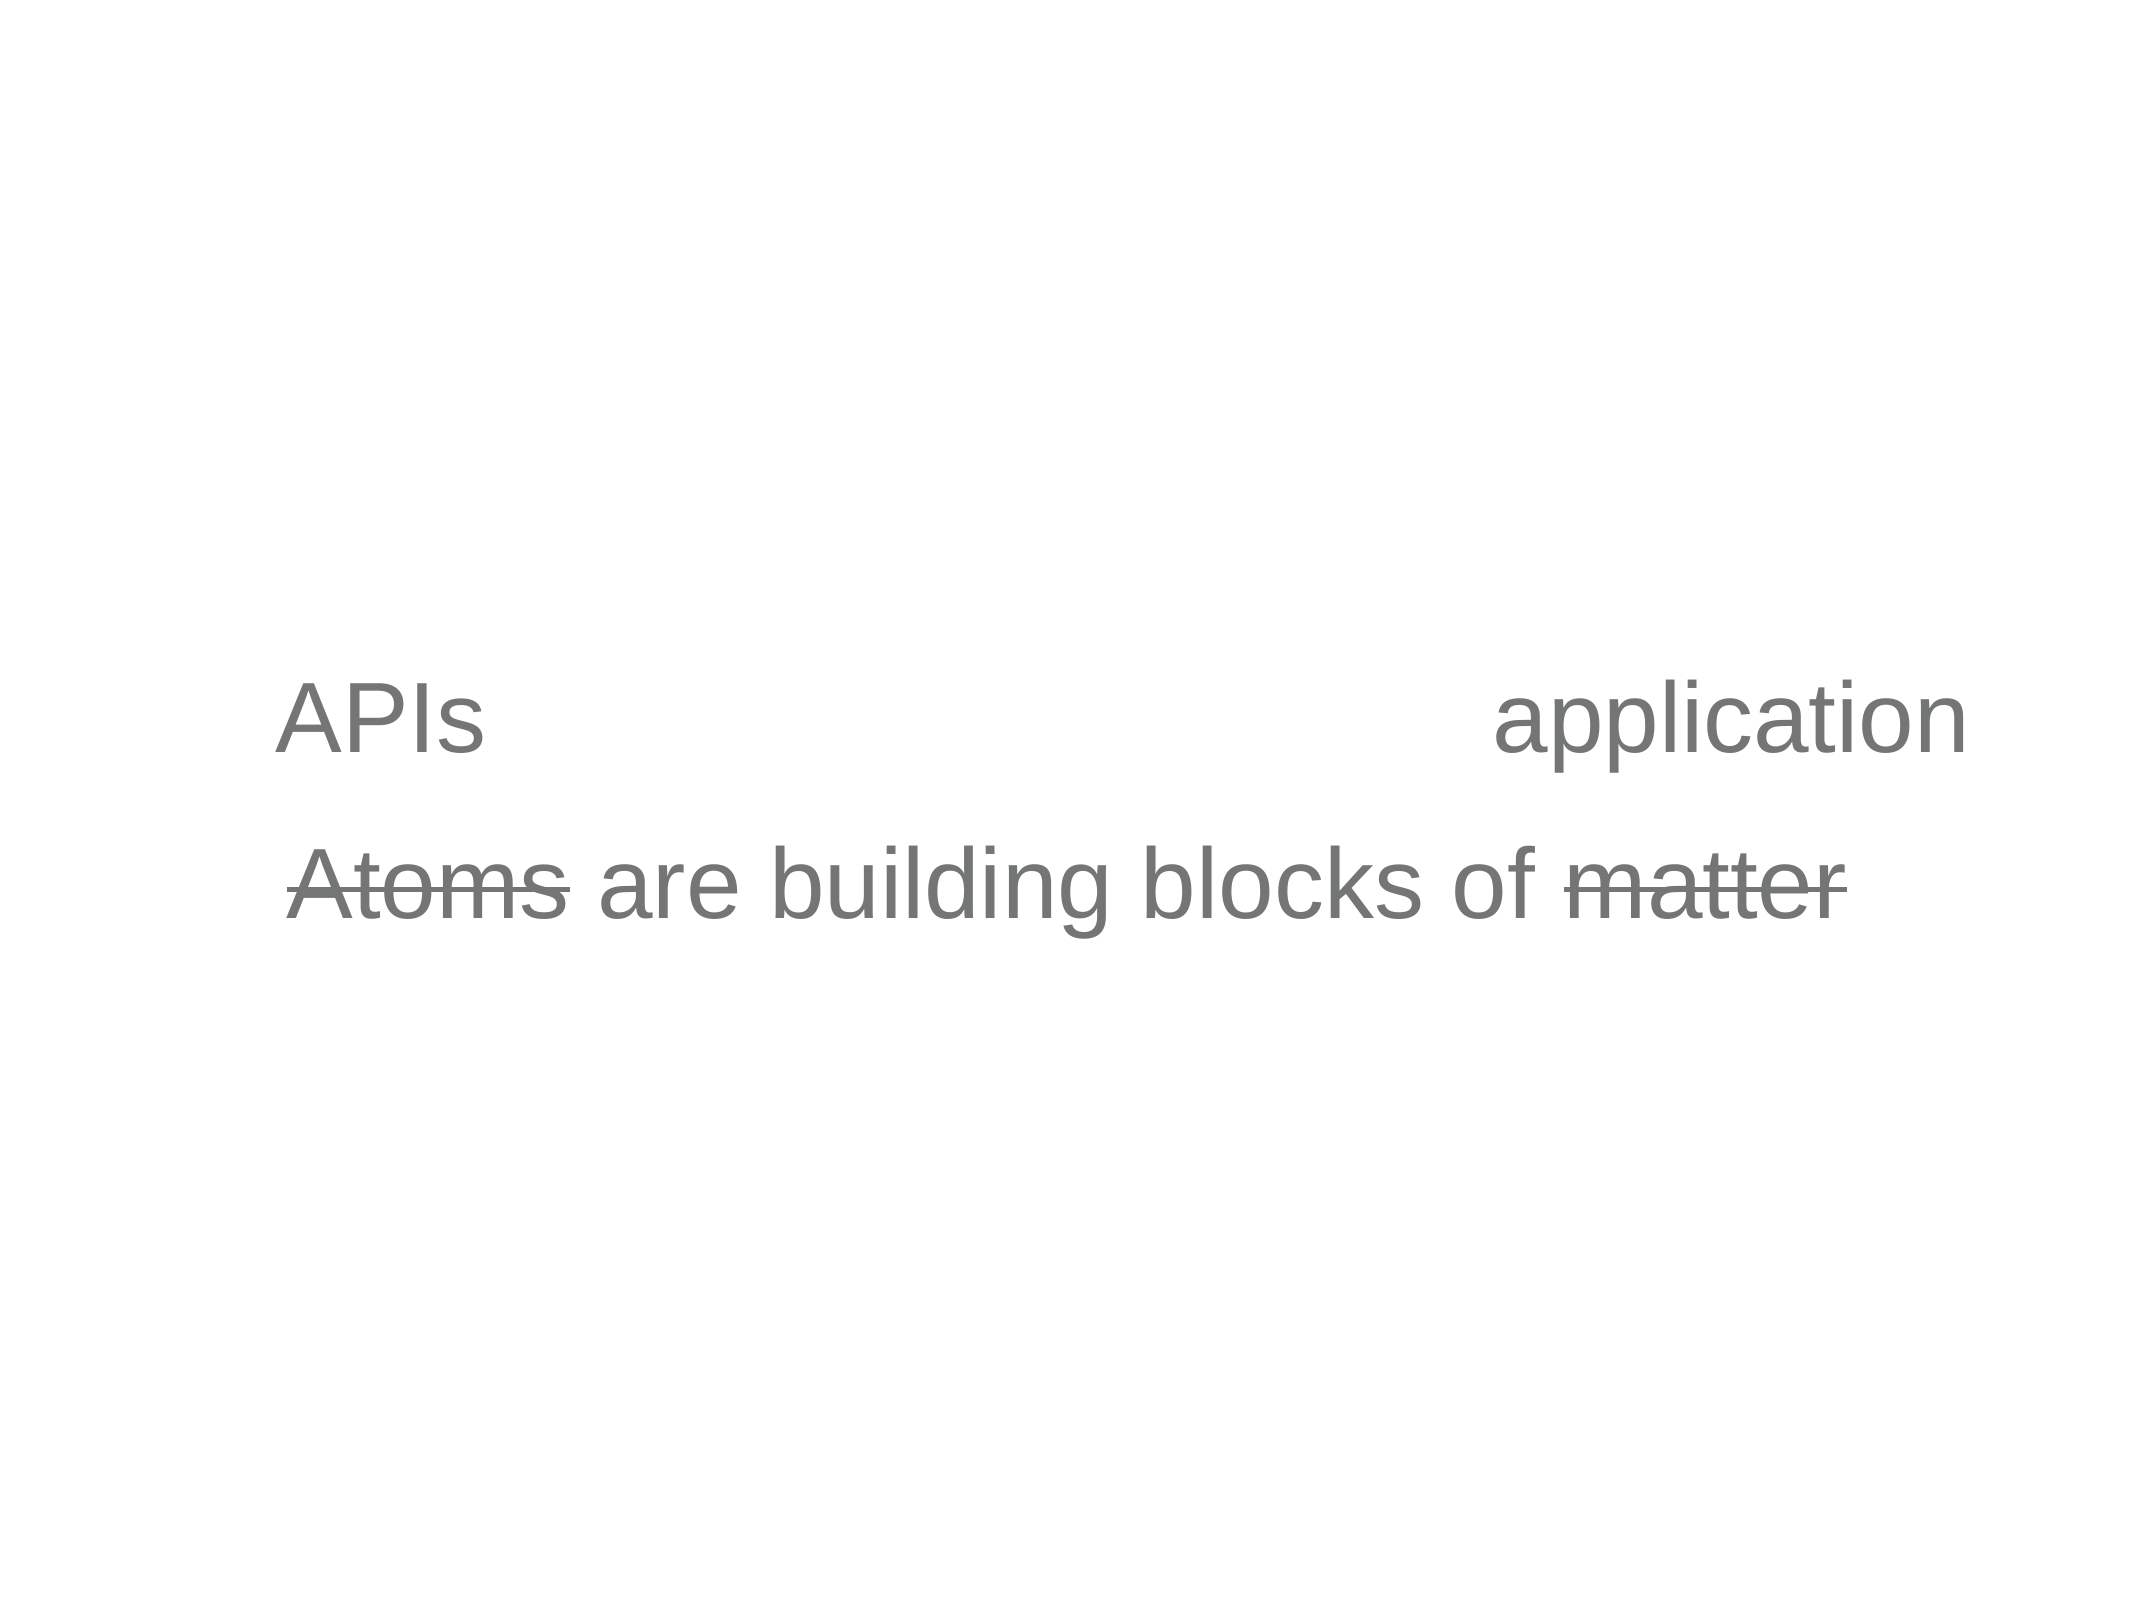

# Atoms are building blocks of matter
application
APIs